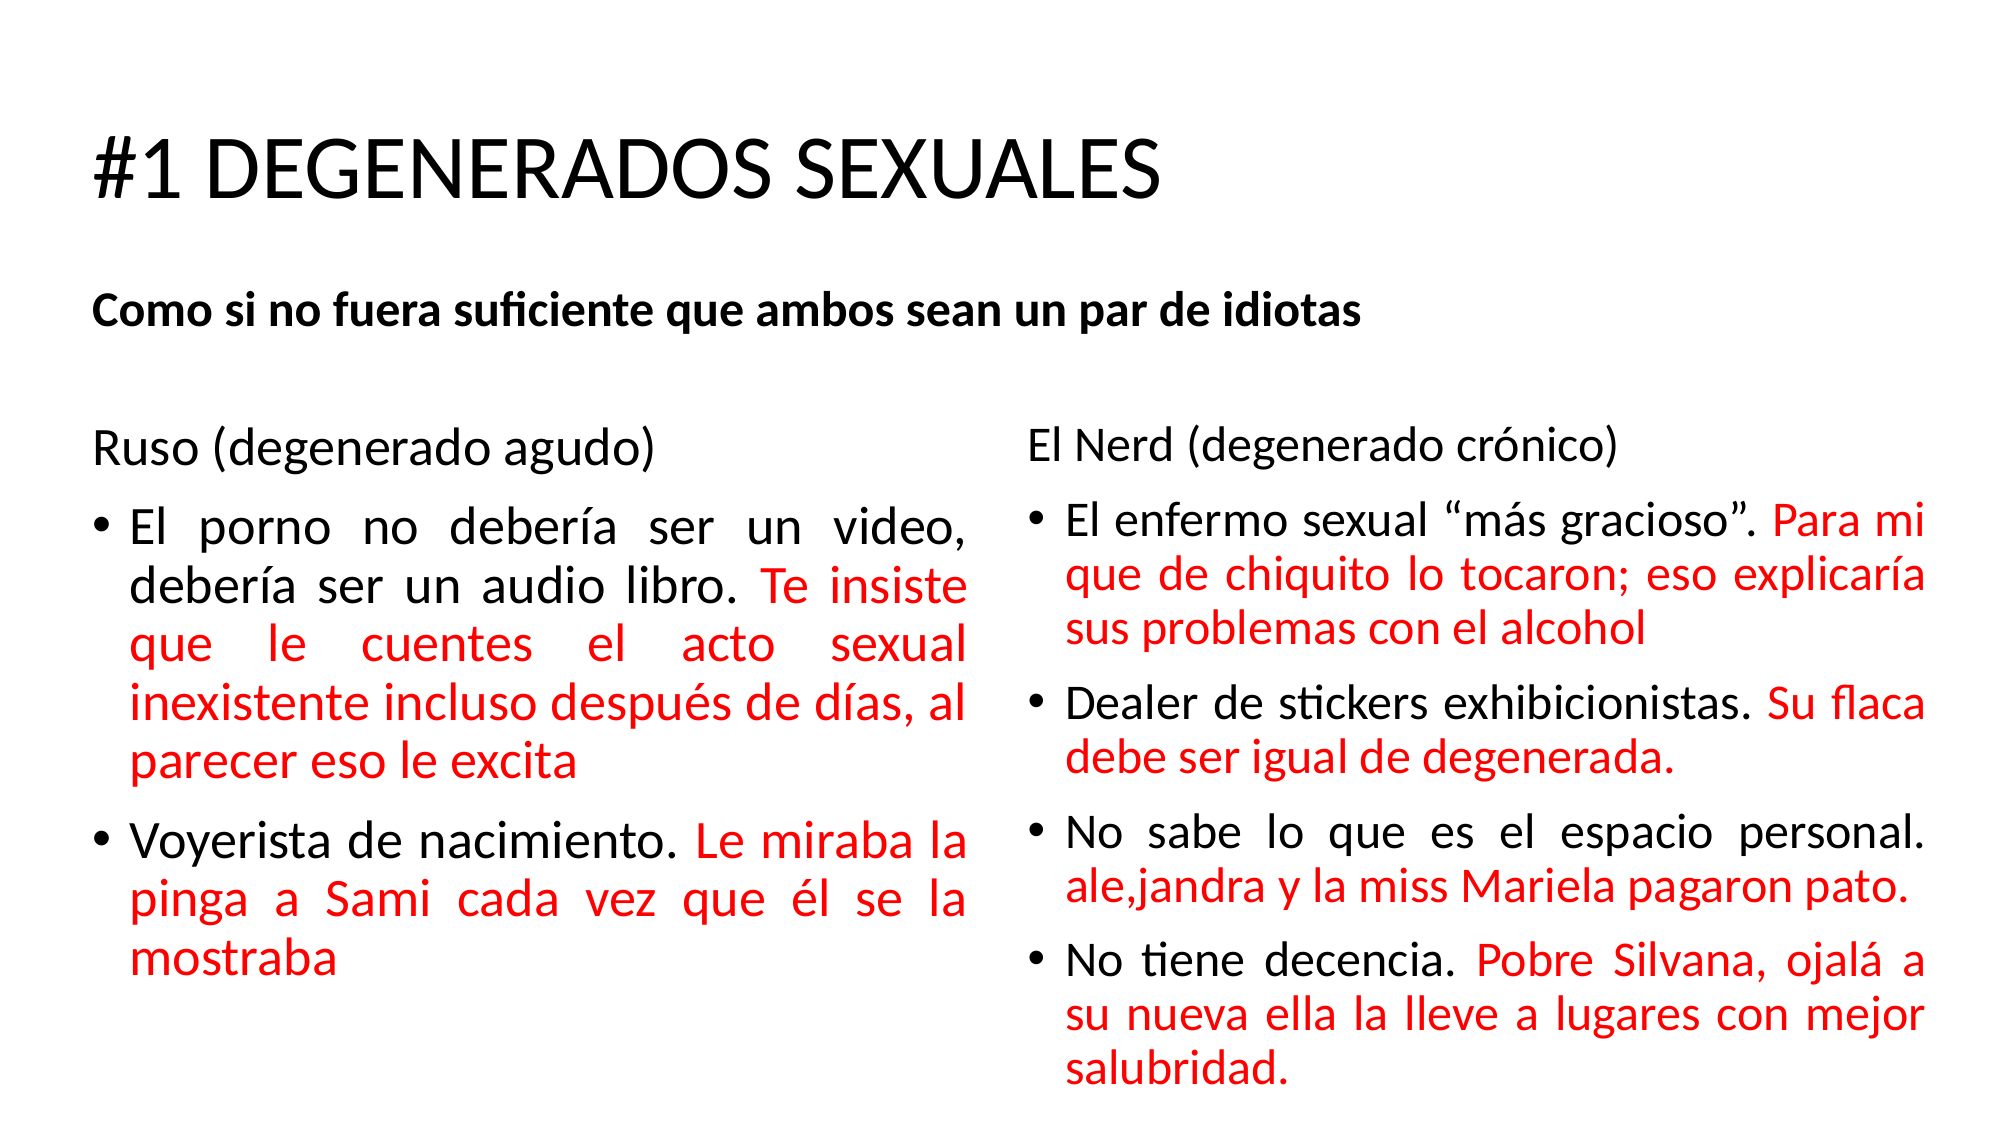

# #1 DEGENERADOS SEXUALES
Como si no fuera suficiente que ambos sean un par de idiotas
El Nerd (degenerado crónico)
El enfermo sexual “más gracioso”. Para mi que de chiquito lo tocaron; eso explicaría sus problemas con el alcohol
Dealer de stickers exhibicionistas. Su flaca debe ser igual de degenerada.
No sabe lo que es el espacio personal. ale,jandra y la miss Mariela pagaron pato.
No tiene decencia. Pobre Silvana, ojalá a su nueva ella la lleve a lugares con mejor salubridad.
Ruso (degenerado agudo)
El porno no debería ser un video, debería ser un audio libro. Te insiste que le cuentes el acto sexual inexistente incluso después de días, al parecer eso le excita
Voyerista de nacimiento. Le miraba la pinga a Sami cada vez que él se la mostraba